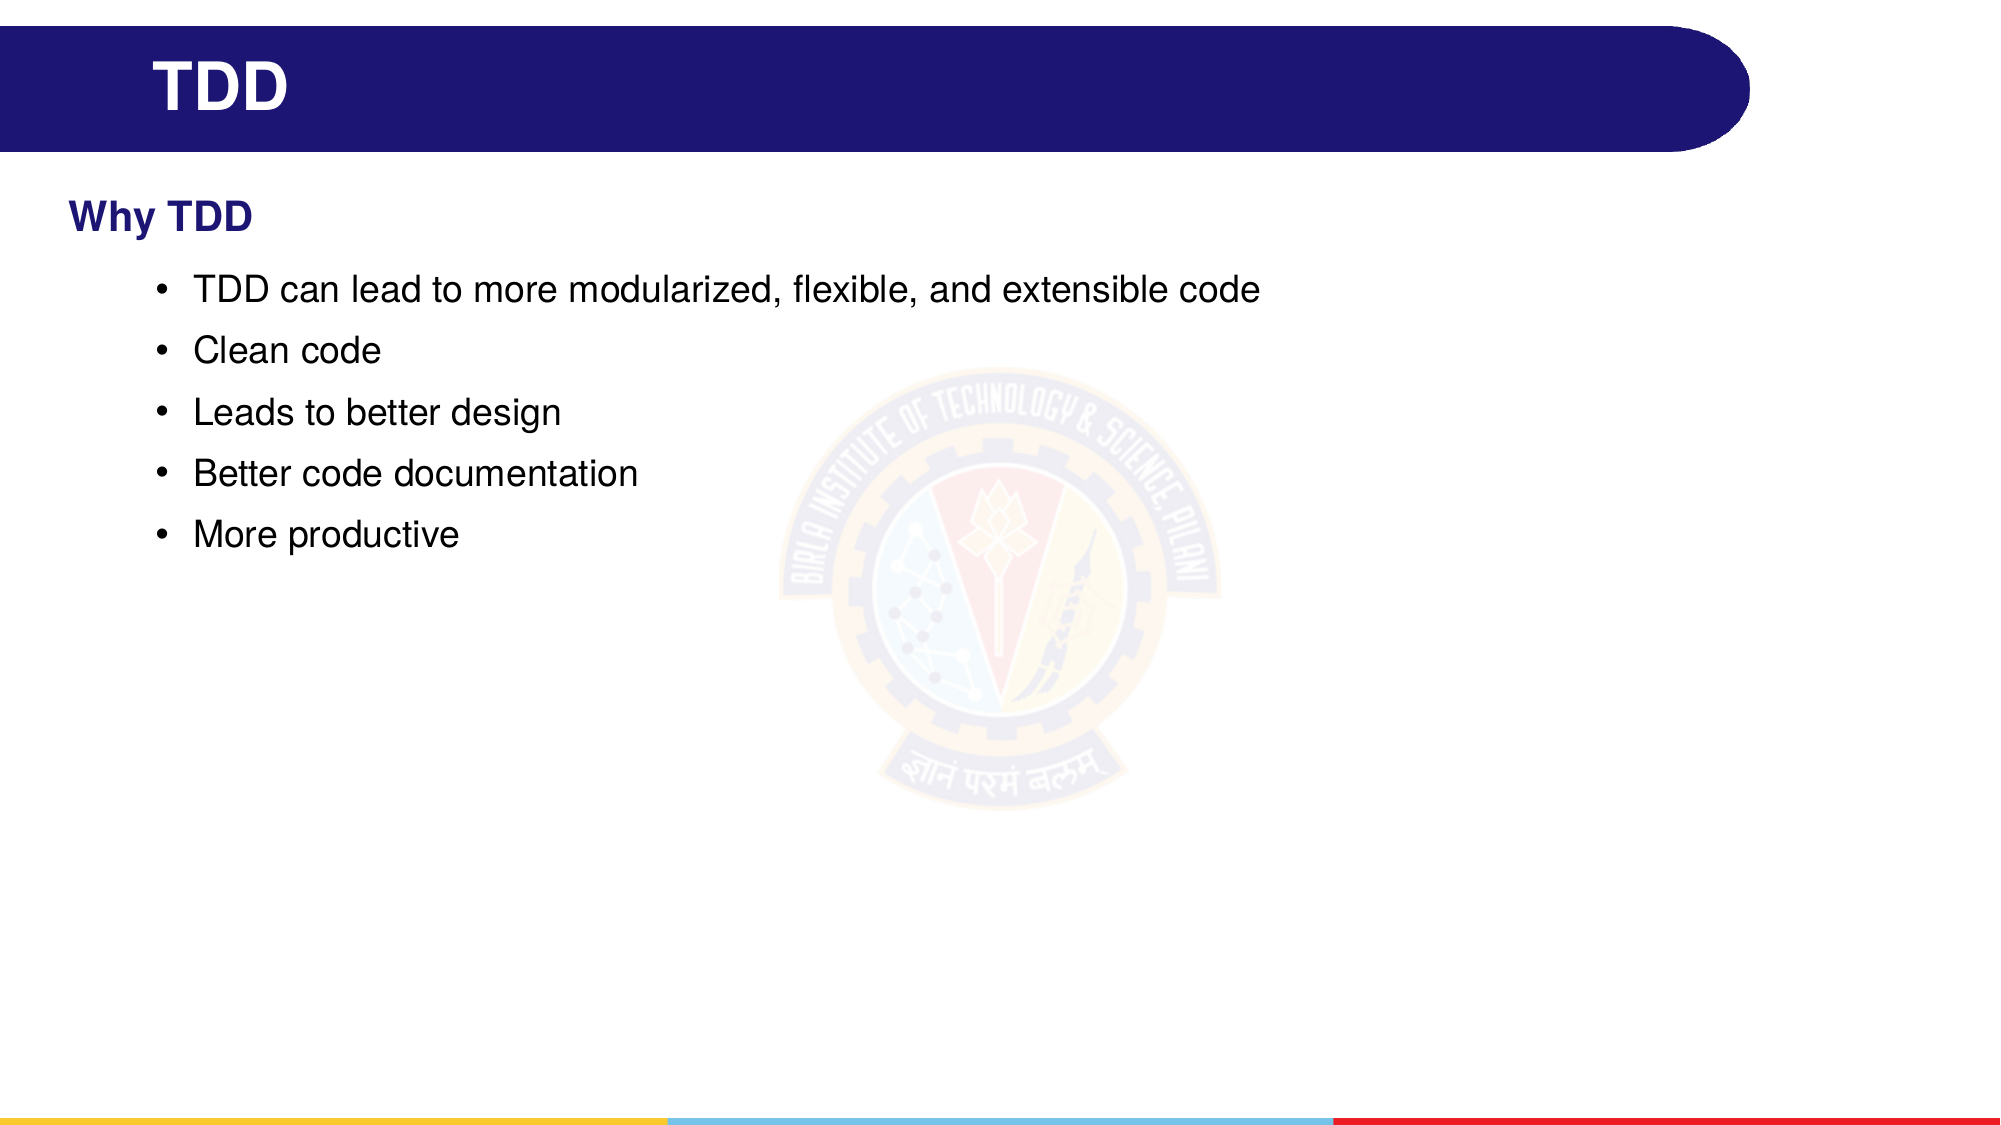

# TDD
Why TDD
TDD can lead to more modularized, flexible, and extensible code
Clean code
Leads to better design
Better code documentation
More productive